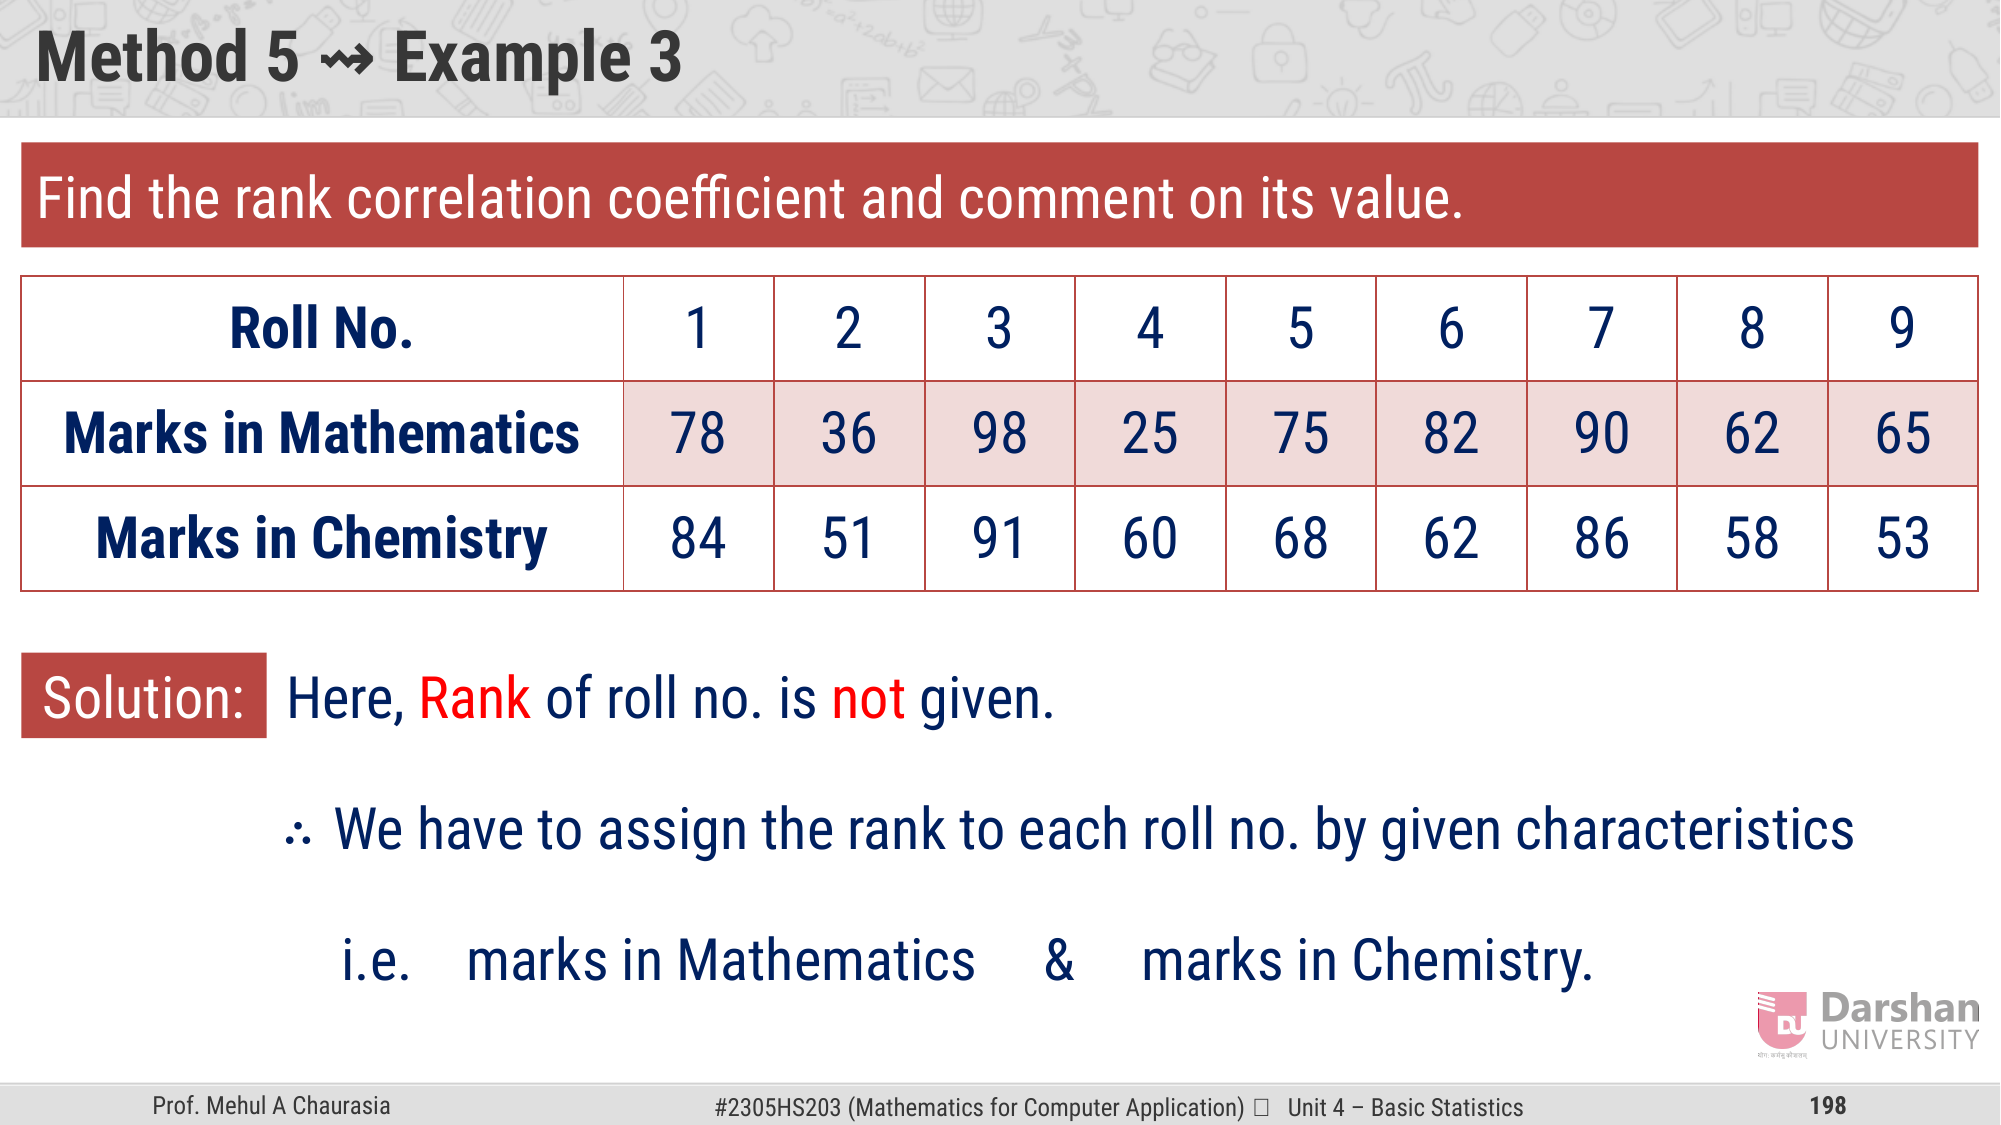

# Method 5 ⇝ Example 3
Find the rank correlation coefficient and comment on its value.
| Roll No. | 1 | 2 | 3 | 4 | 5 | 6 | 7 | 8 | 9 |
| --- | --- | --- | --- | --- | --- | --- | --- | --- | --- |
| Marks in Mathematics | 78 | 36 | 98 | 25 | 75 | 82 | 90 | 62 | 65 |
| Marks in Chemistry | 84 | 51 | 91 | 60 | 68 | 62 | 86 | 58 | 53 |
Solution:
Here, Rank of roll no. is not given.
∴ We have to assign the rank to each roll no. by given characteristics
∴ i.e.	  marks in Mathematics     &     marks in Chemistry.